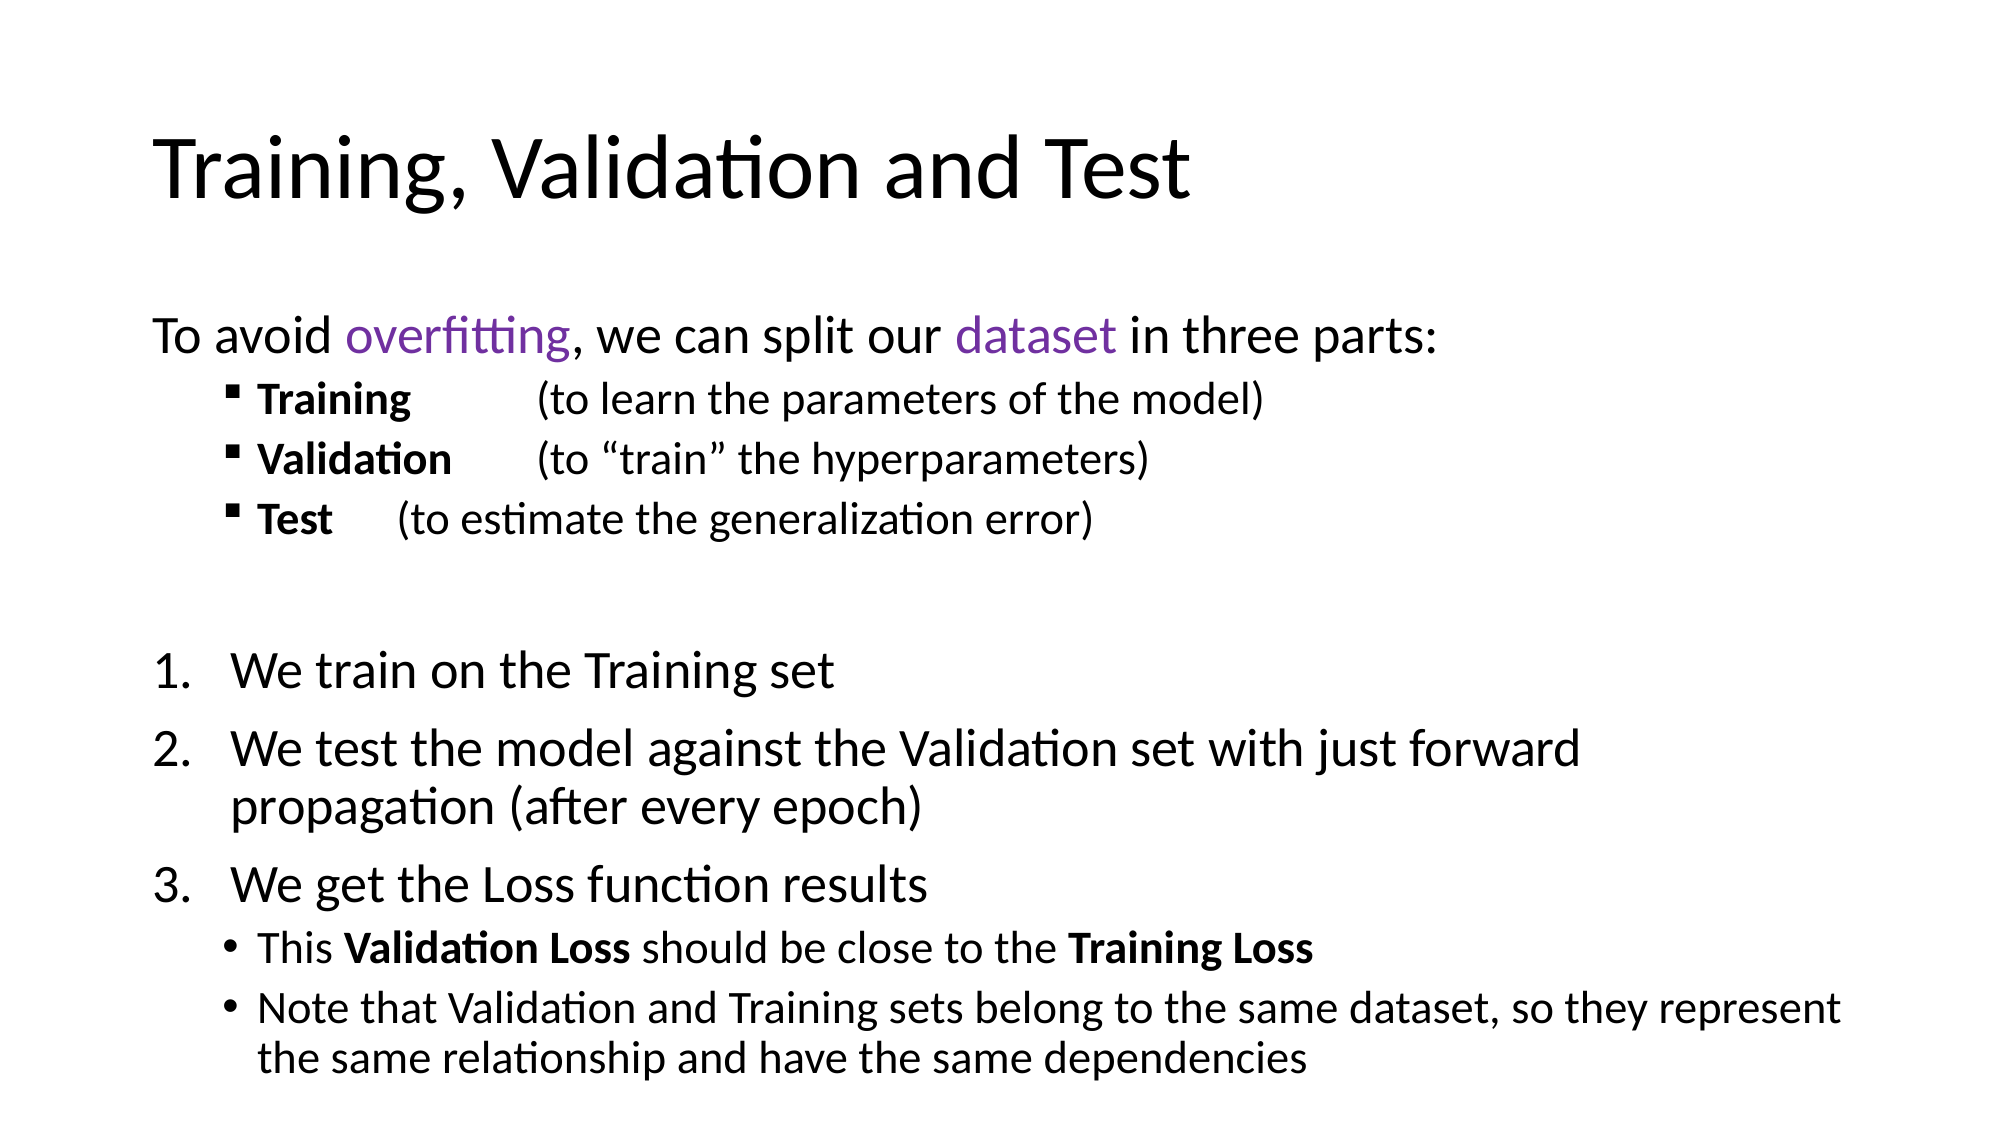

# Training, Validation and Test
To avoid overfitting, we can split our dataset in three parts:
Training		(to learn the parameters of the model)
Validation 	(to “train” the hyperparameters)
Test 		(to estimate the generalization error)

We train on the Training set
We test the model against the Validation set with just forward propagation (after every epoch)
We get the Loss function results
This Validation Loss should be close to the Training Loss
Note that Validation and Training sets belong to the same dataset, so they represent the same relationship and have the same dependencies